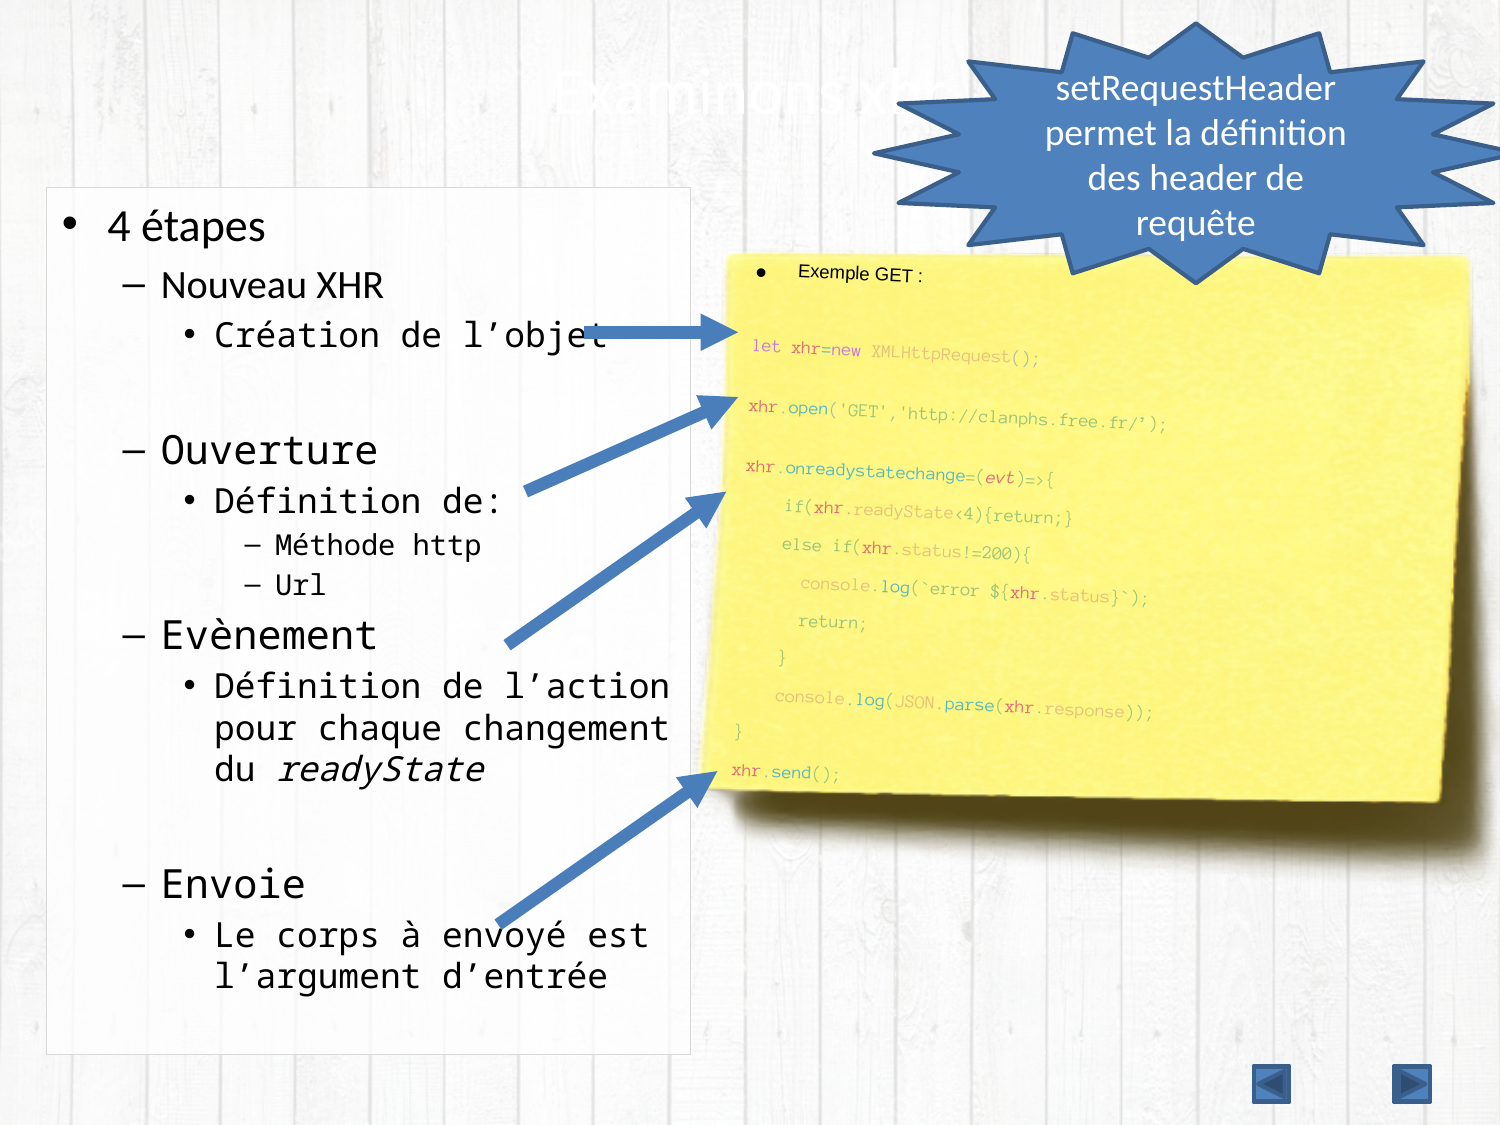

# Examinons xhr
setRequestHeader permet la définition des header de requête
4 étapes
Nouveau XHR
Création de l’objet

Ouverture
Définition de:
Méthode http
Url
Evènement
Définition de l’action pour chaque changement du readyState

Envoie
Le corps à envoyé est l’argument d’entrée

Exemple GET :

let xhr=new XMLHttpRequest();
xhr.open('GET','http://clanphs.free.fr/’);
xhr.onreadystatechange=(evt)=>{
    if(xhr.readyState<4){return;}
    else if(xhr.status!=200){
      console.log(`error ${xhr.status}`);
      return;
    }
    console.log(JSON.parse(xhr.response));
}
xhr.send();